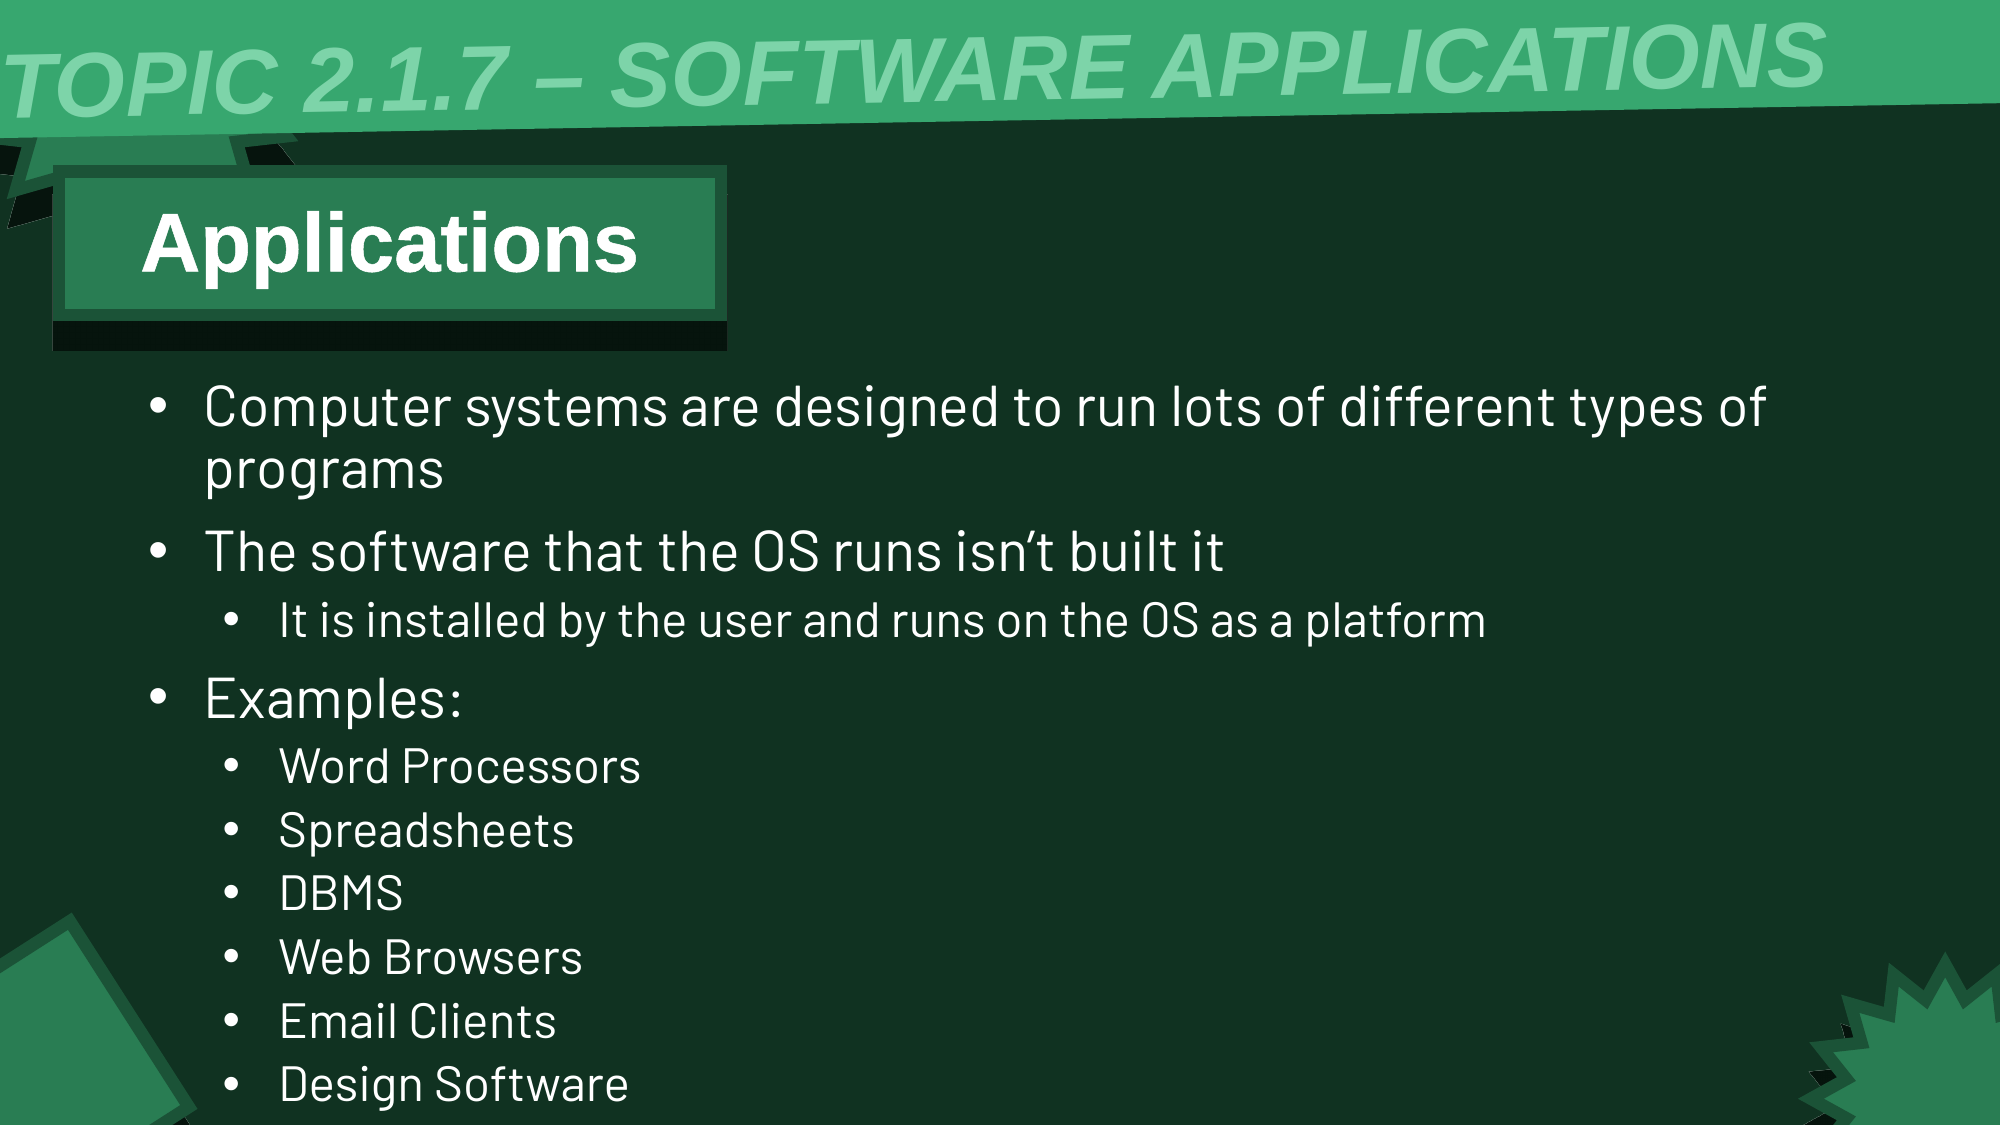

TOPIC 2.1.7 – SOFTWARE APPLICATIONS

Applications
Computer systems are designed to run lots of different types of programs
The software that the OS runs isn’t built it
It is installed by the user and runs on the OS as a platform
Examples:
Word Processors
Spreadsheets
DBMS
Web Browsers
Email Clients
Design Software